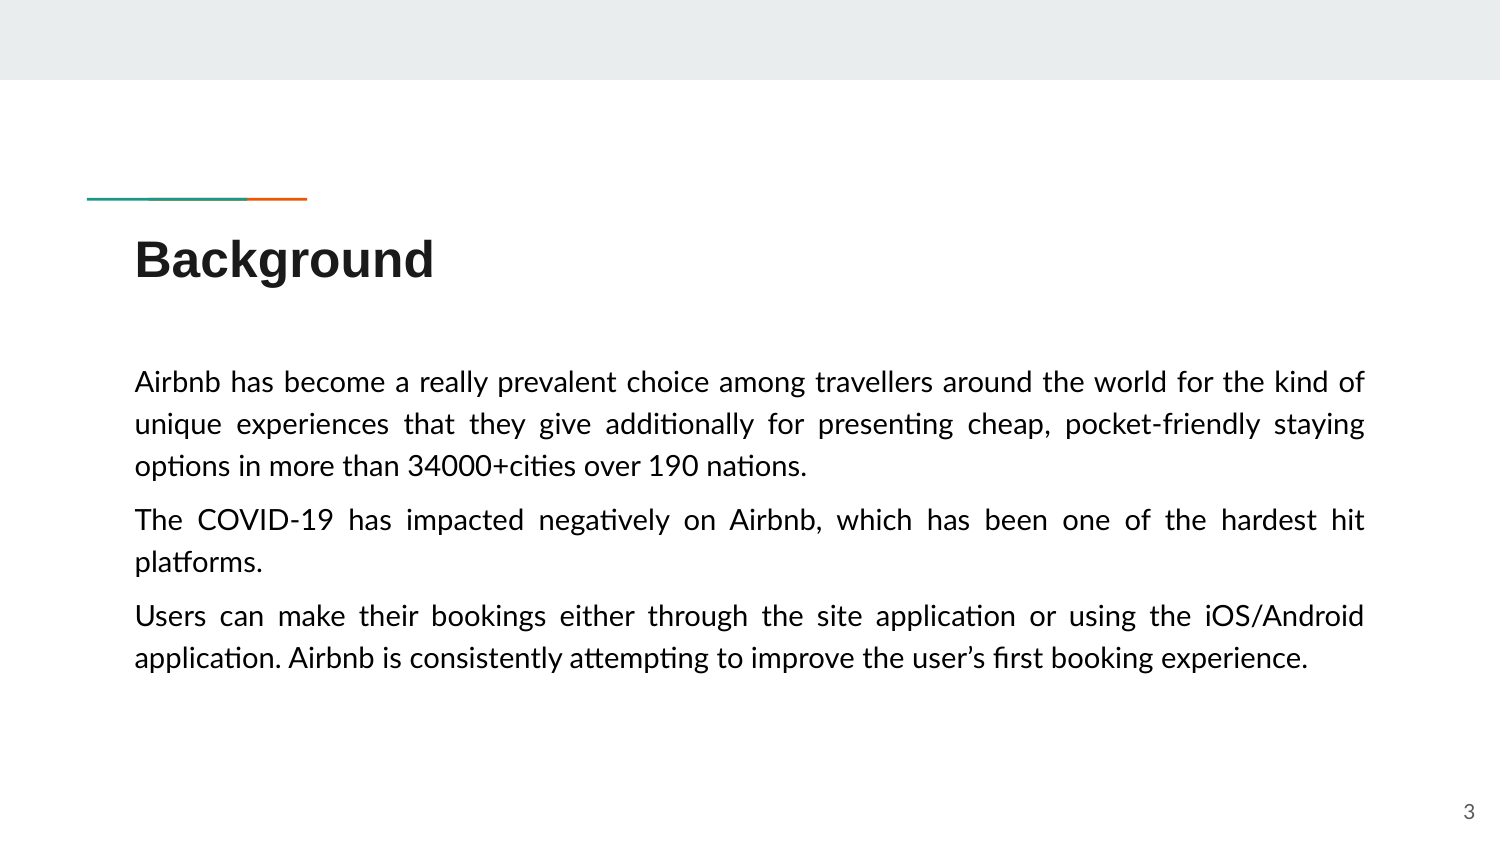

# Background
Airbnb has become a really prevalent choice among travellers around the world for the kind of unique experiences that they give additionally for presenting cheap, pocket-friendly staying options in more than 34000+cities over 190 nations.
The COVID-19 has impacted negatively on Airbnb, which has been one of the hardest hit platforms.
Users can make their bookings either through the site application or using the iOS/Android application. Airbnb is consistently attempting to improve the user’s first booking experience.
3